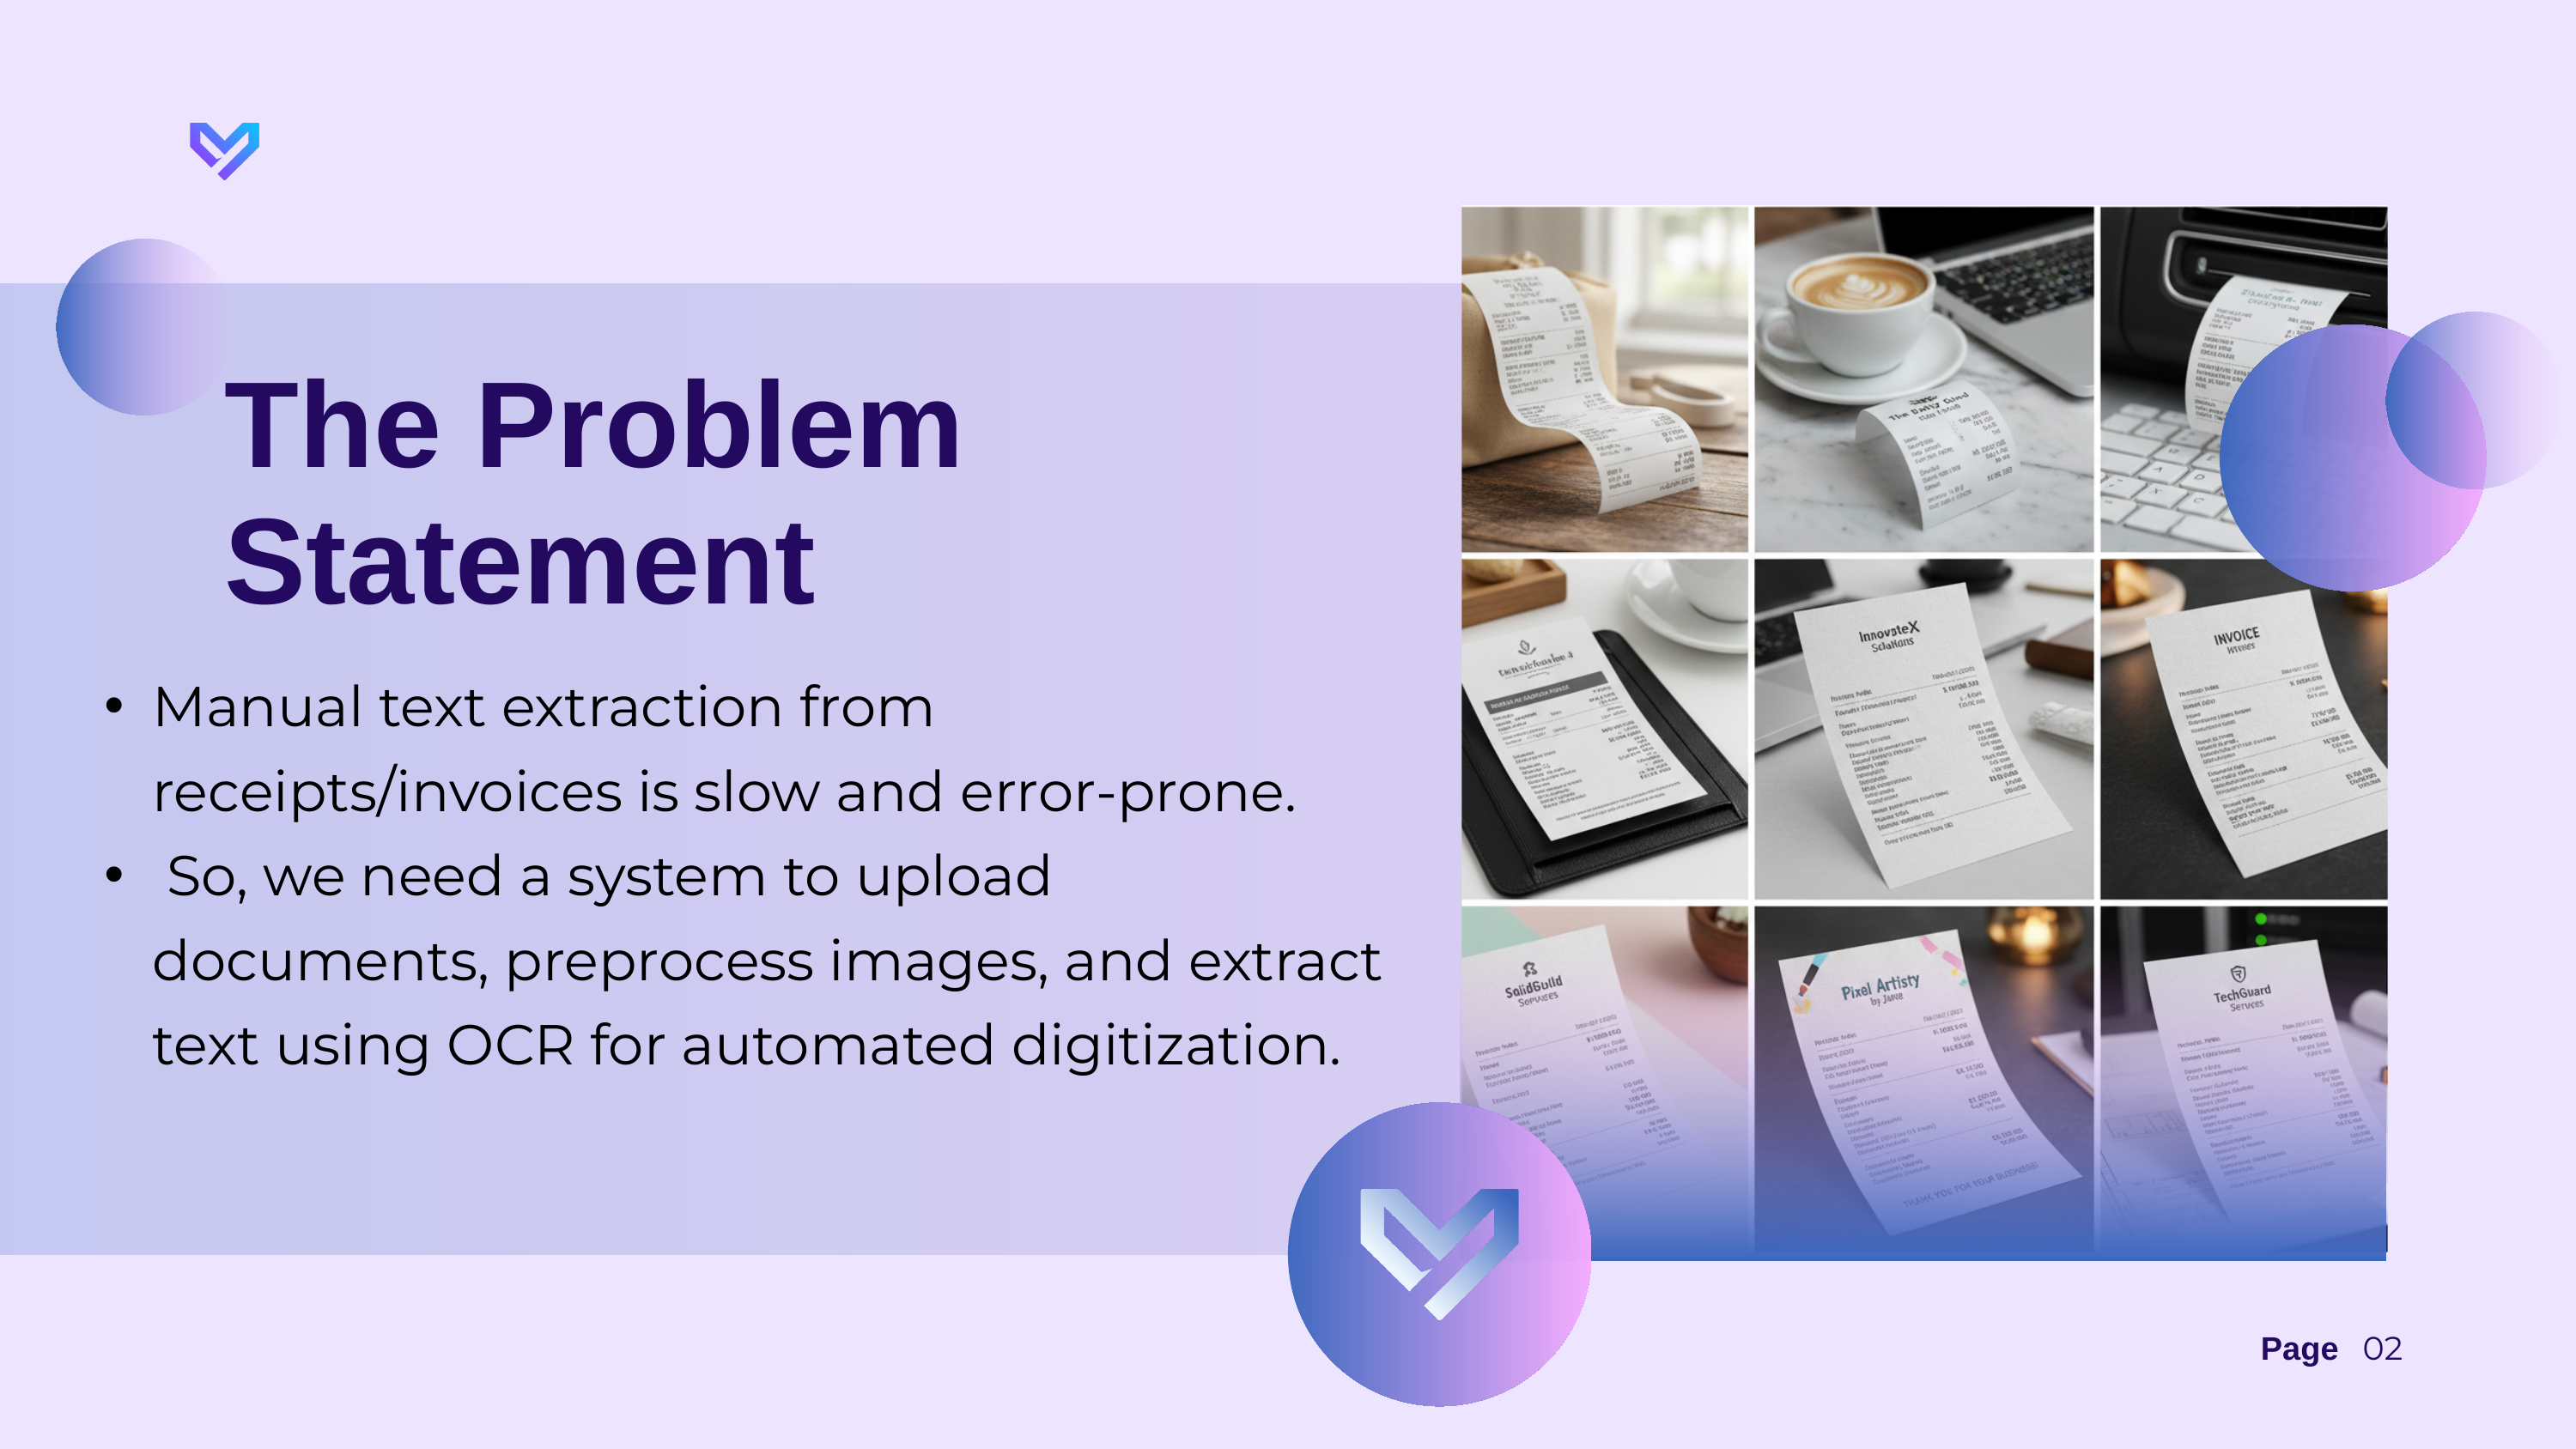

The Problem Statement
Manual text extraction from receipts/invoices is slow and error-prone.
 So, we need a system to upload documents, preprocess images, and extract text using OCR for automated digitization.

Page
02